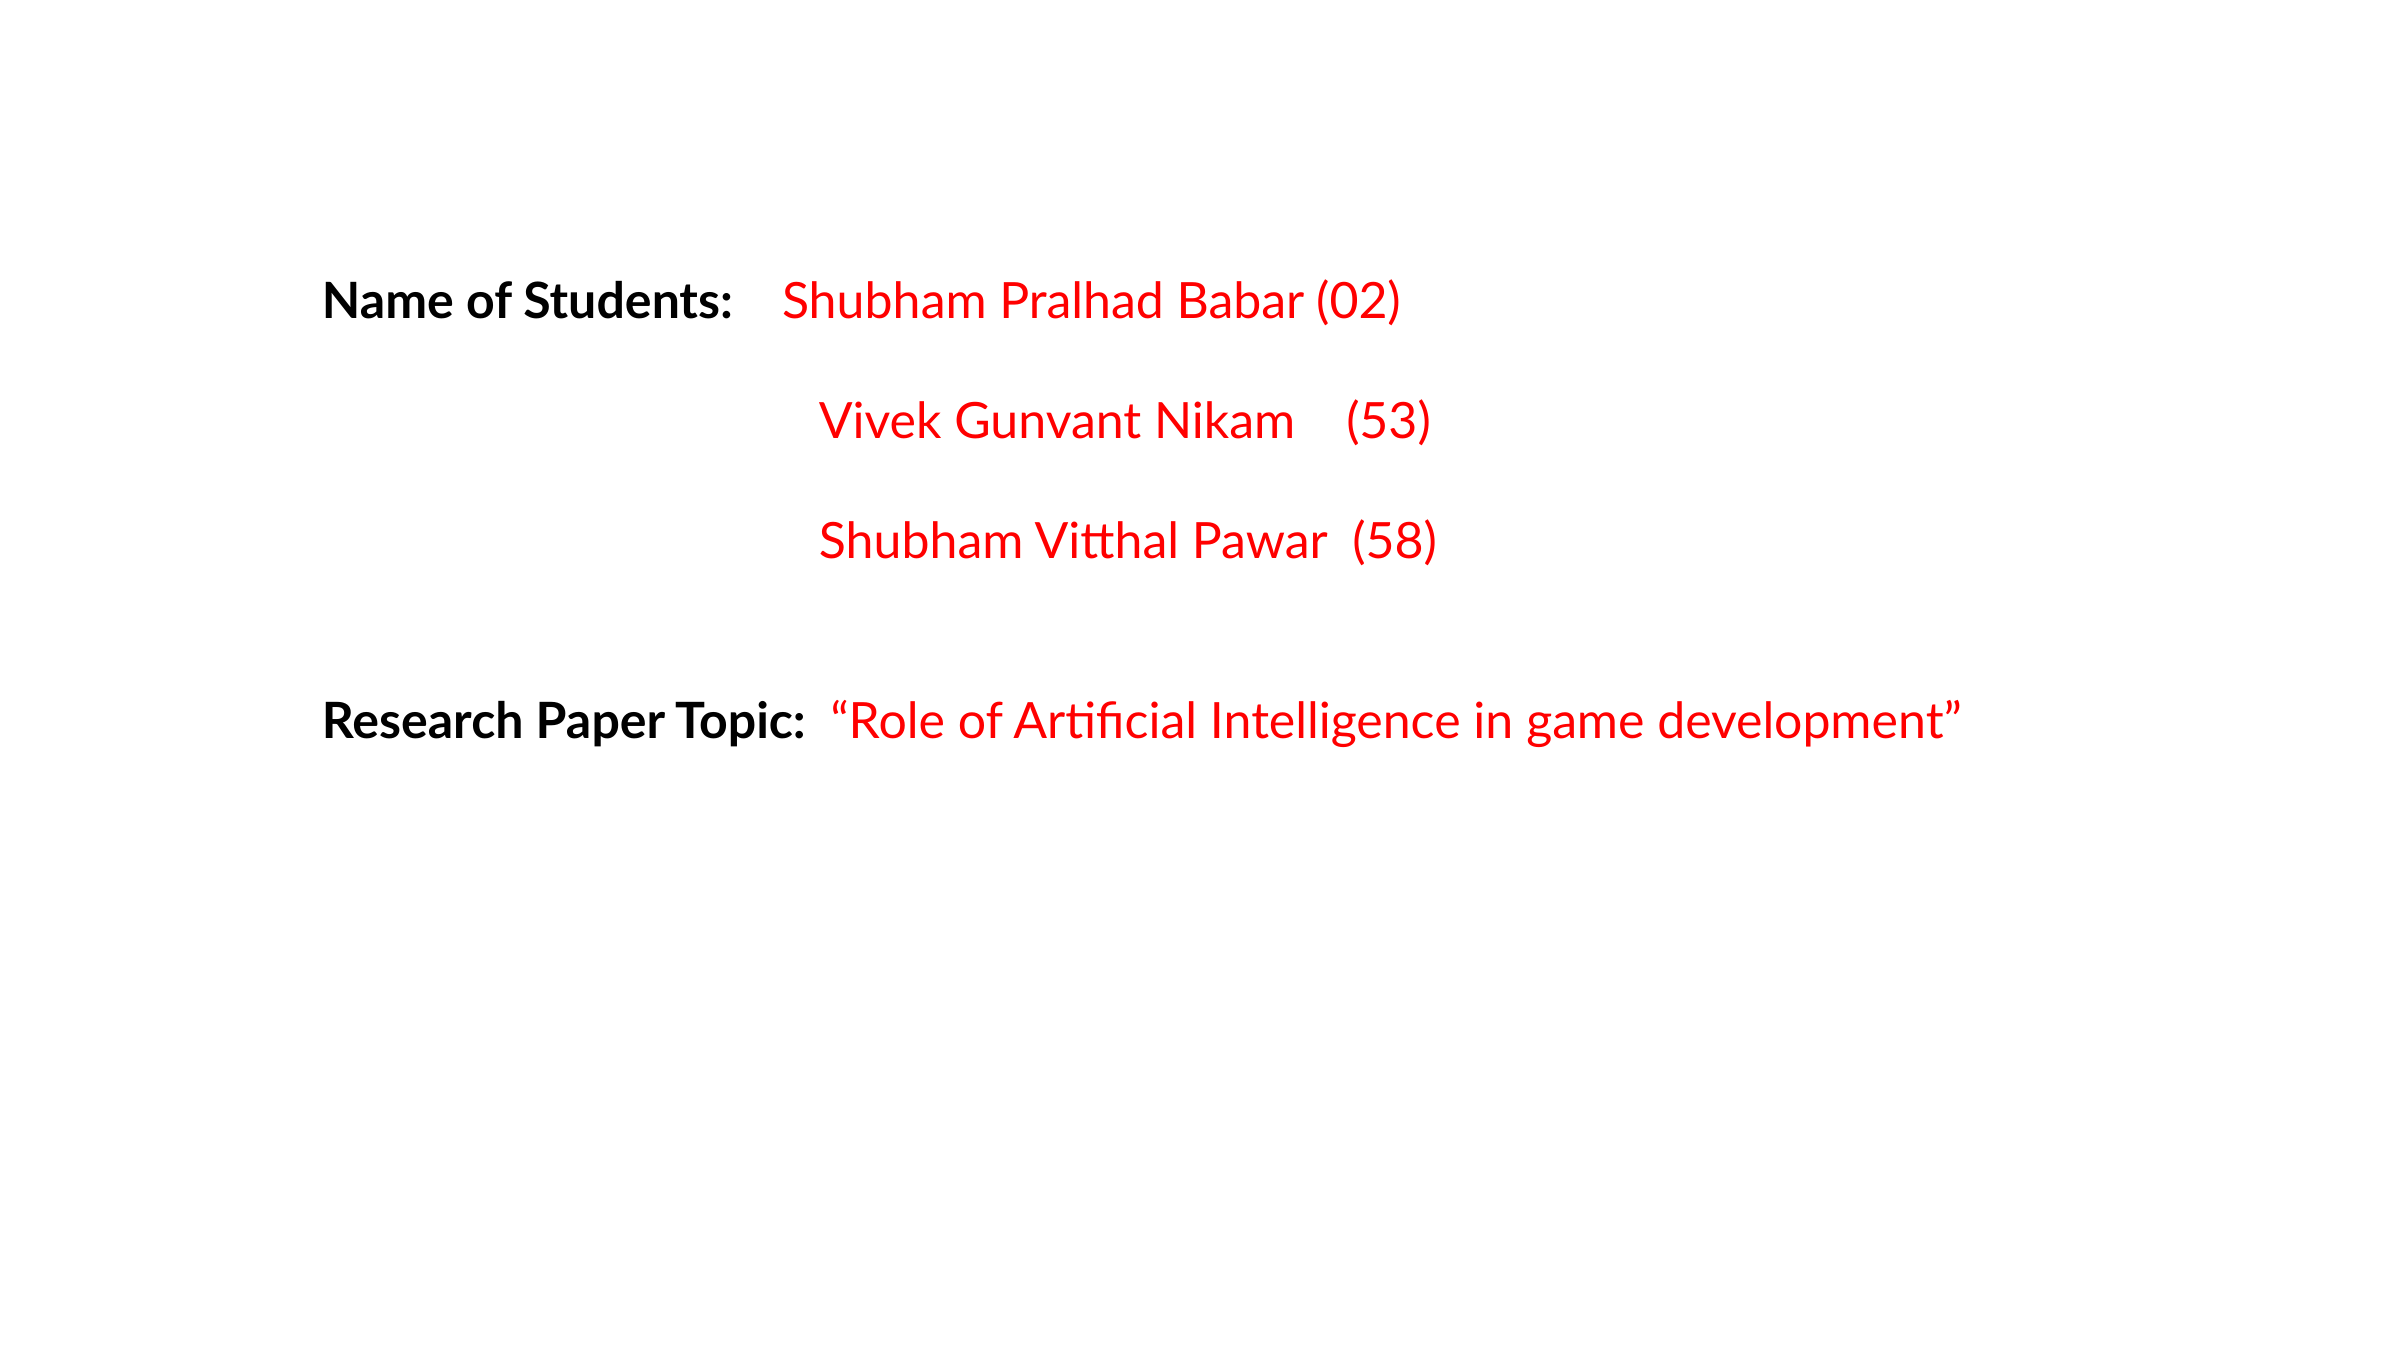

Name of Students:    Shubham Pralhad Babar (02)

                                       Vivek Gunvant Nikam    (53)

                                       Shubham Vitthal Pawar  (58)

Research Paper Topic:  “Role of Artificial Intelligence in game development”